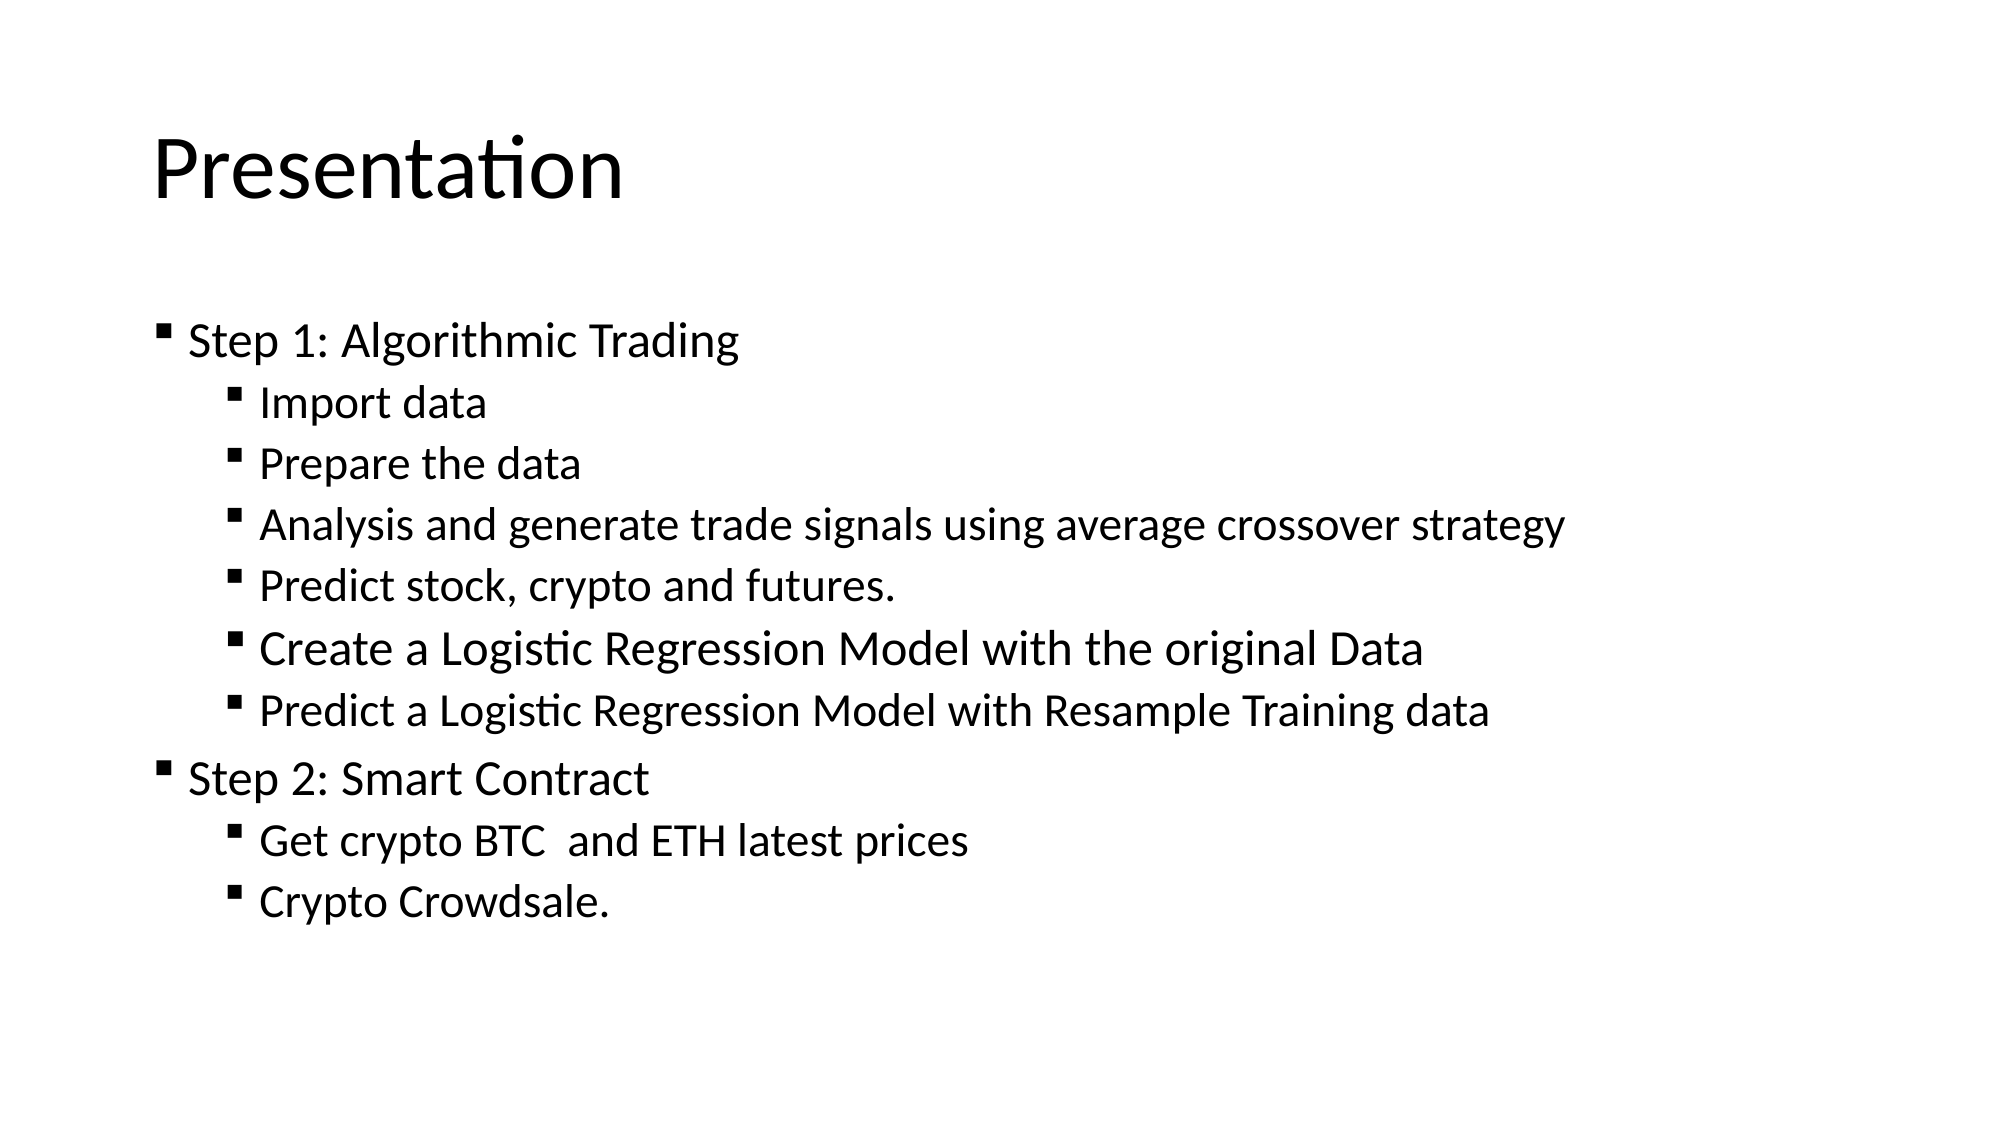

# Presentation
Step 1: Algorithmic Trading
Import data
Prepare the data
Analysis and generate trade signals using average crossover strategy
Predict stock, crypto and futures.
Create a Logistic Regression Model with the original Data
Predict a Logistic Regression Model with Resample Training data
Step 2: Smart Contract
Get crypto BTC  and ETH latest prices
Crypto Crowdsale.